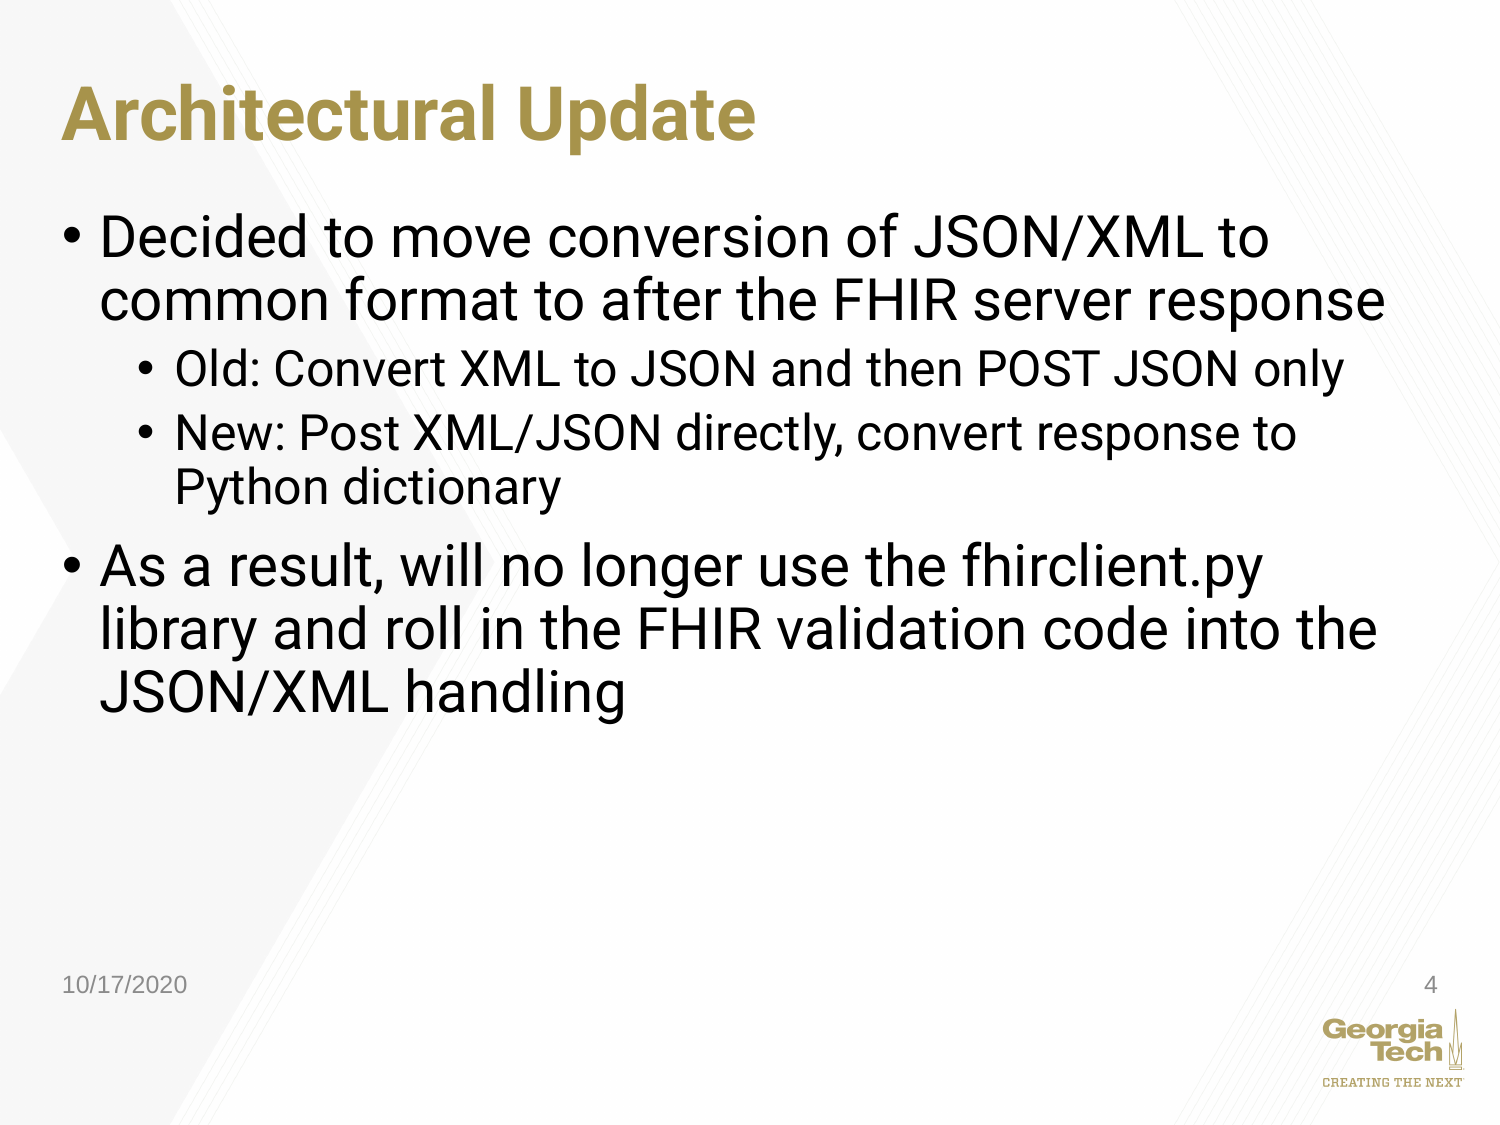

# Architectural Update
Decided to move conversion of JSON/XML to common format to after the FHIR server response
Old: Convert XML to JSON and then POST JSON only
New: Post XML/JSON directly, convert response to Python dictionary
As a result, will no longer use the fhirclient.py library and roll in the FHIR validation code into the JSON/XML handling
10/17/2020
4